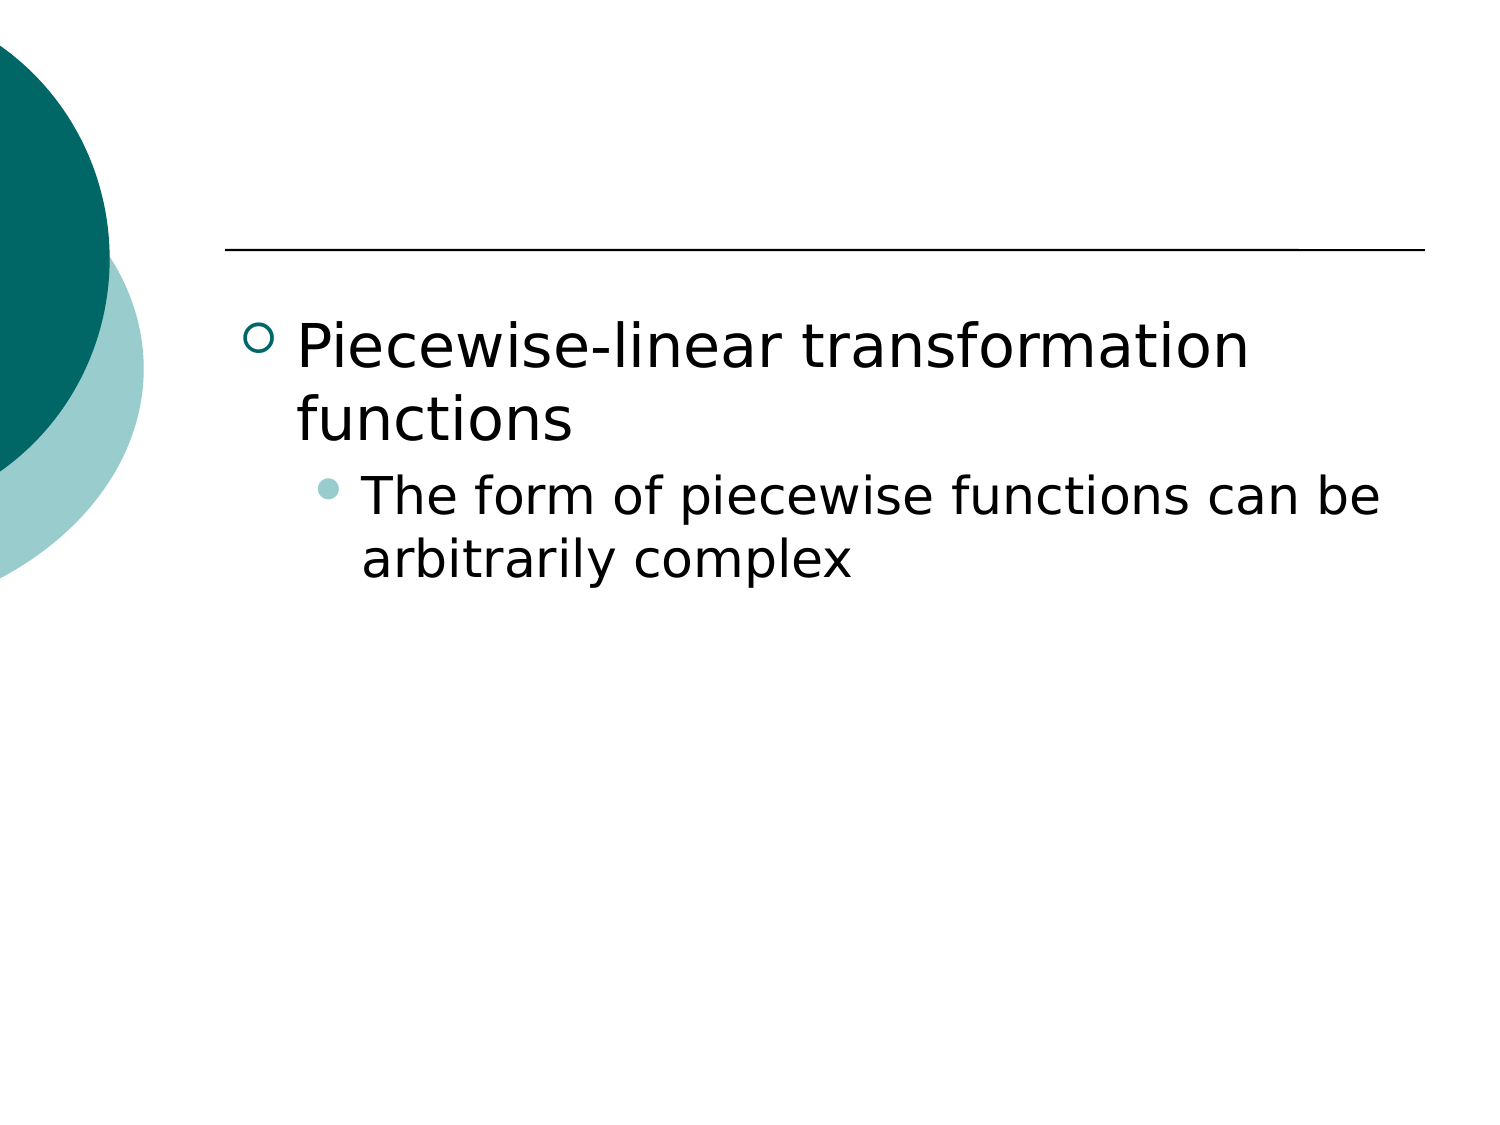

#
Piecewise-linear transformation functions
The form of piecewise functions can be arbitrarily complex